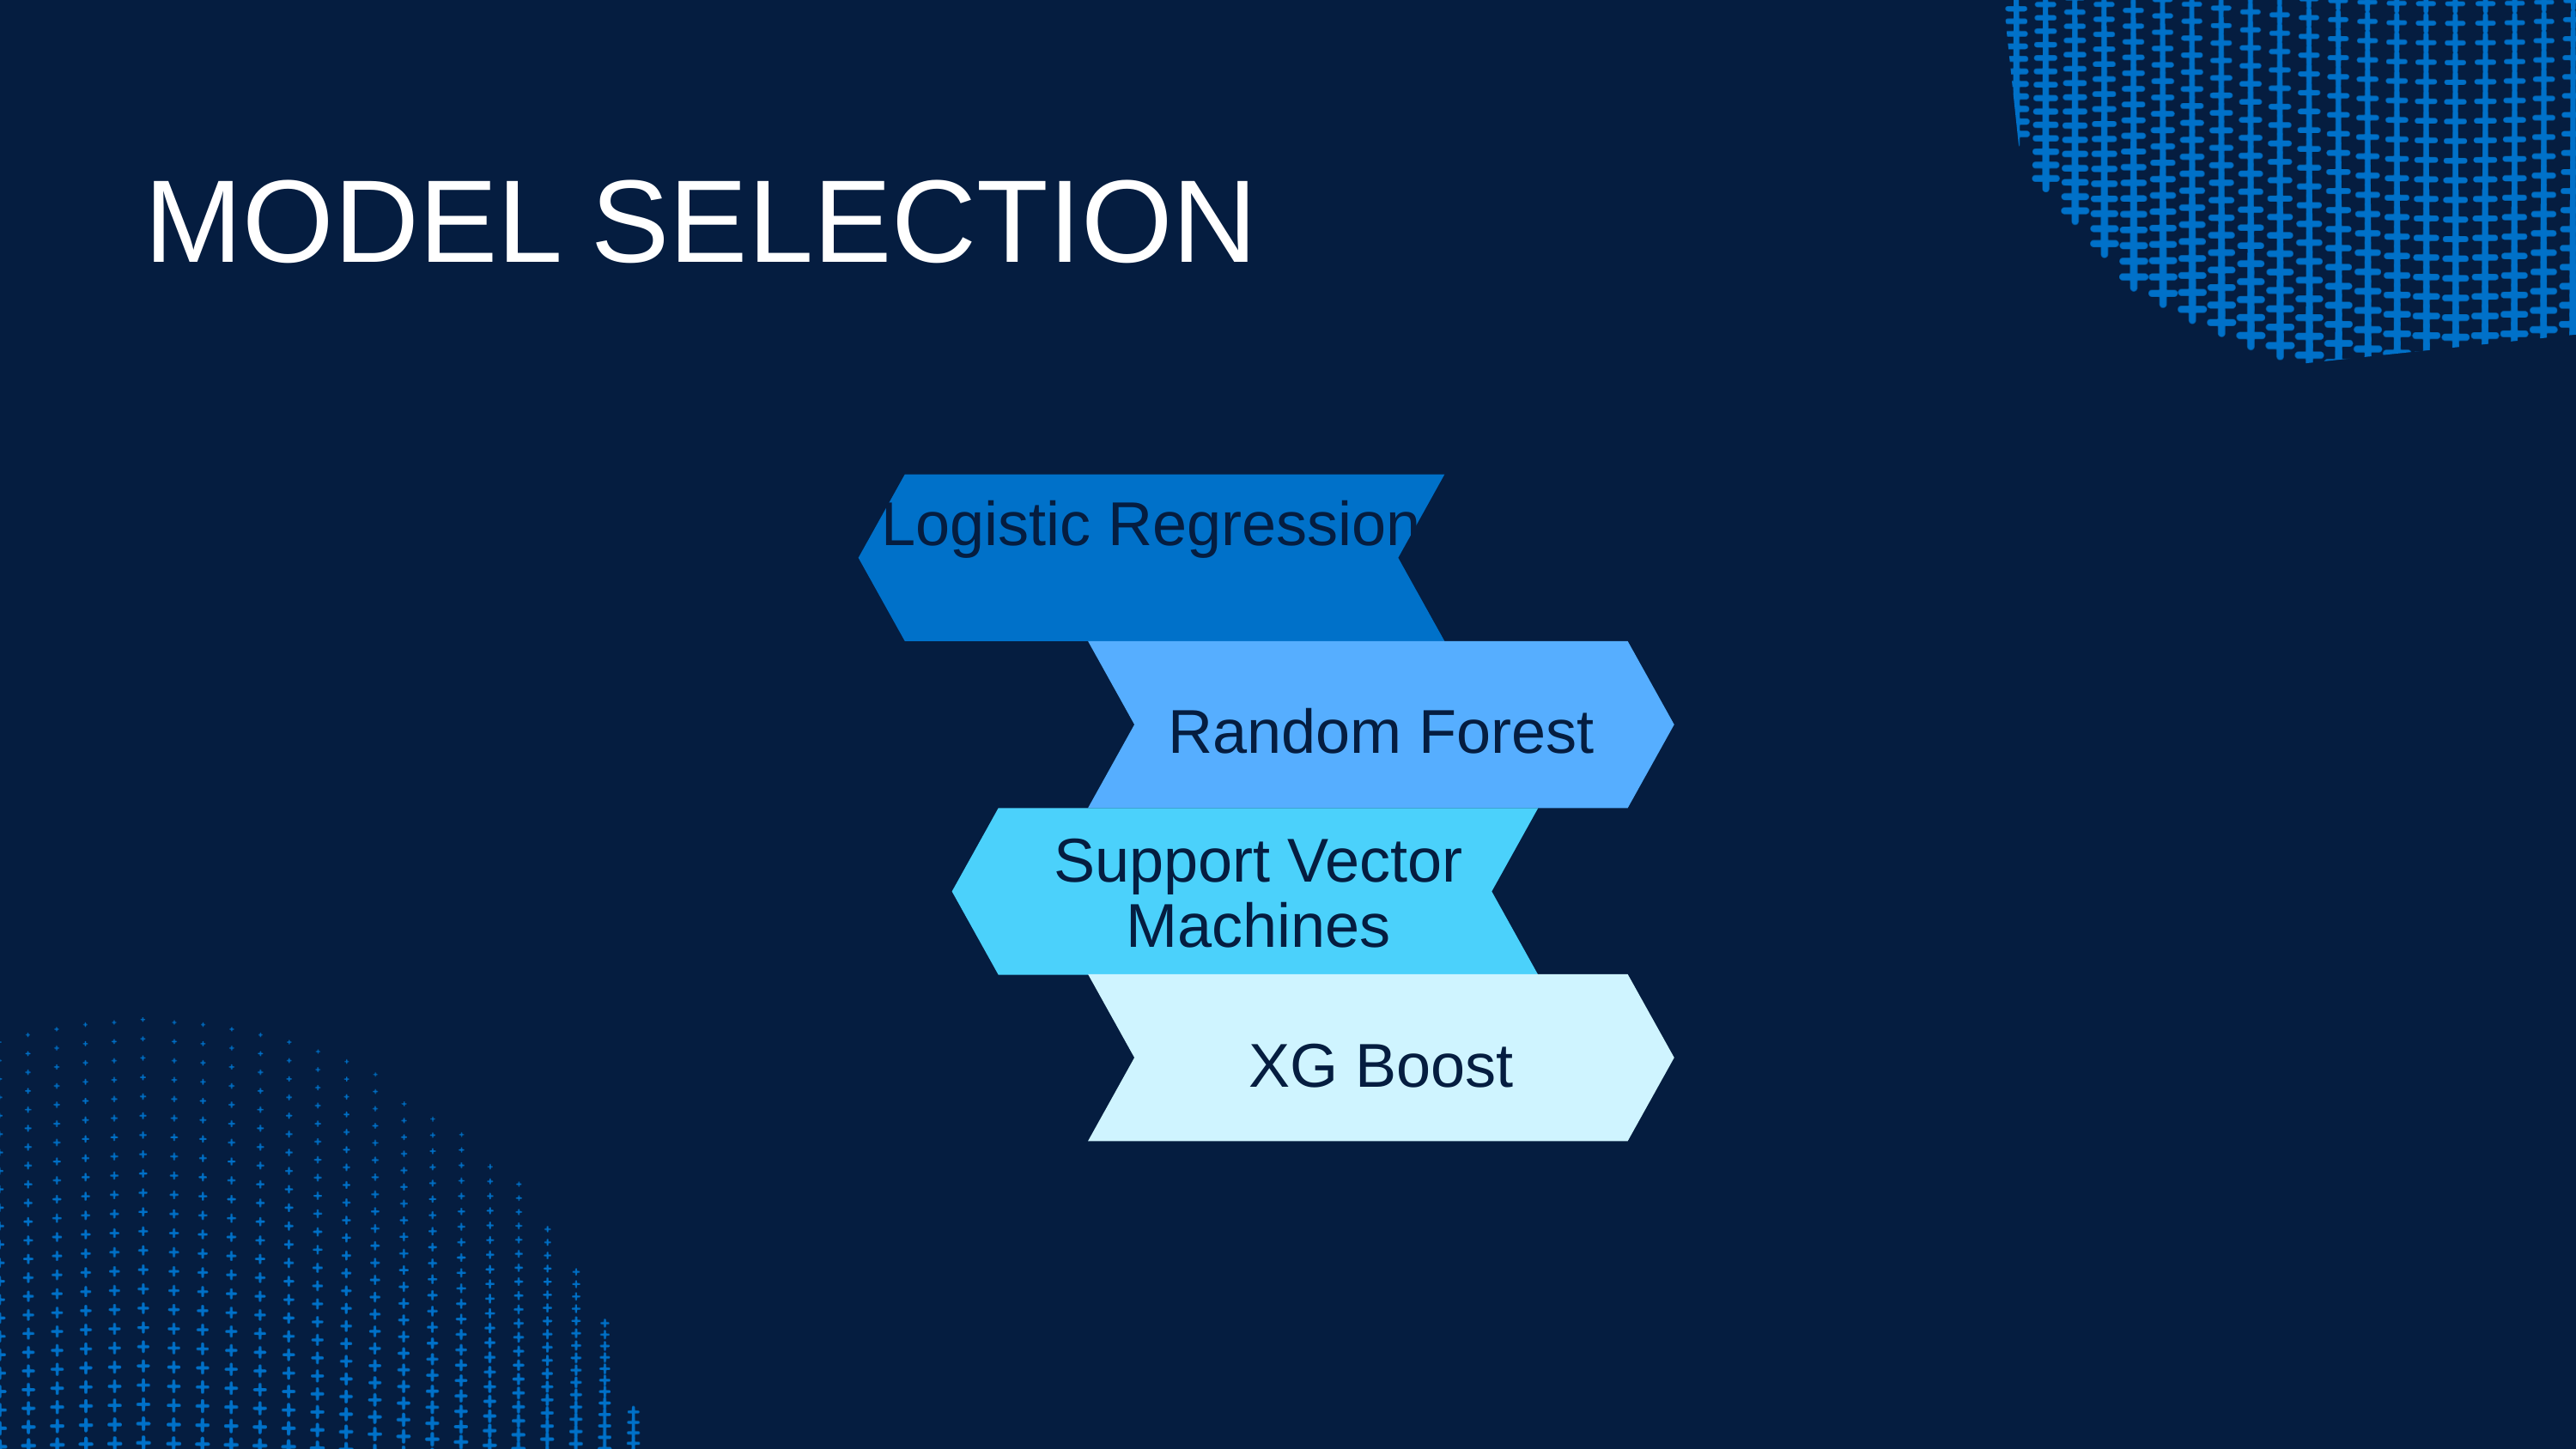

MODEL SELECTION

Logistic Regression

Random Forest

Support Vector Machines

XG Boost